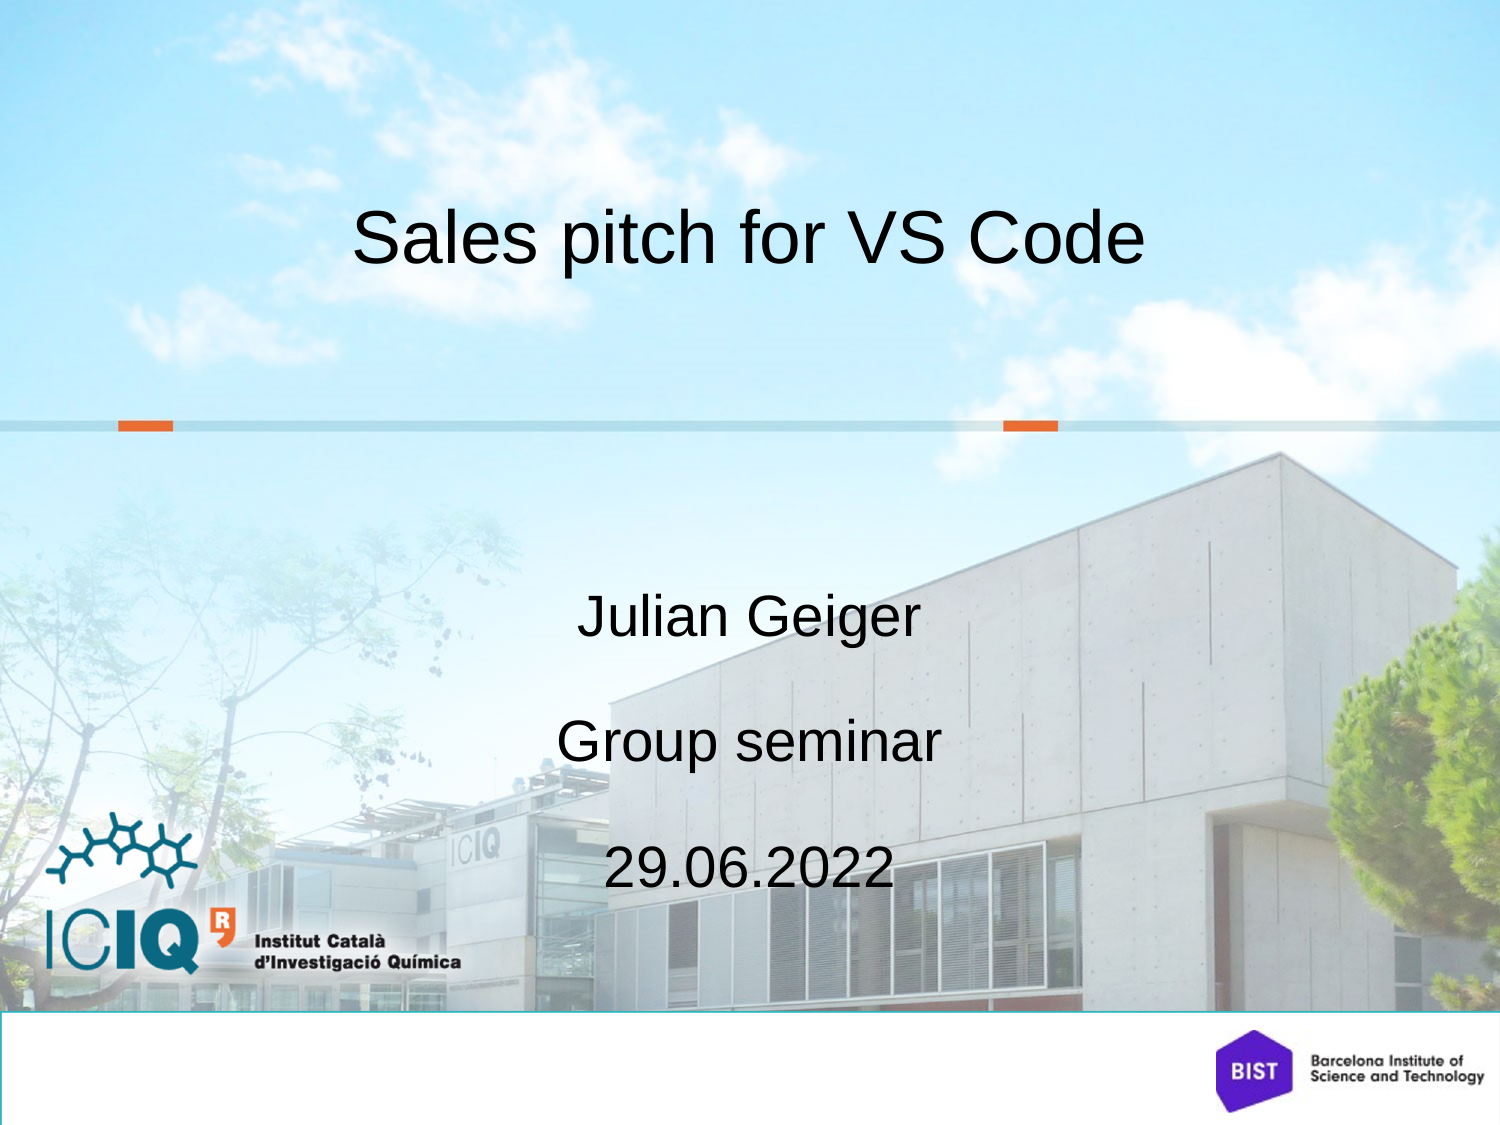

Sales pitch for VS Code
Julian Geiger
Group seminar
29.06.2022